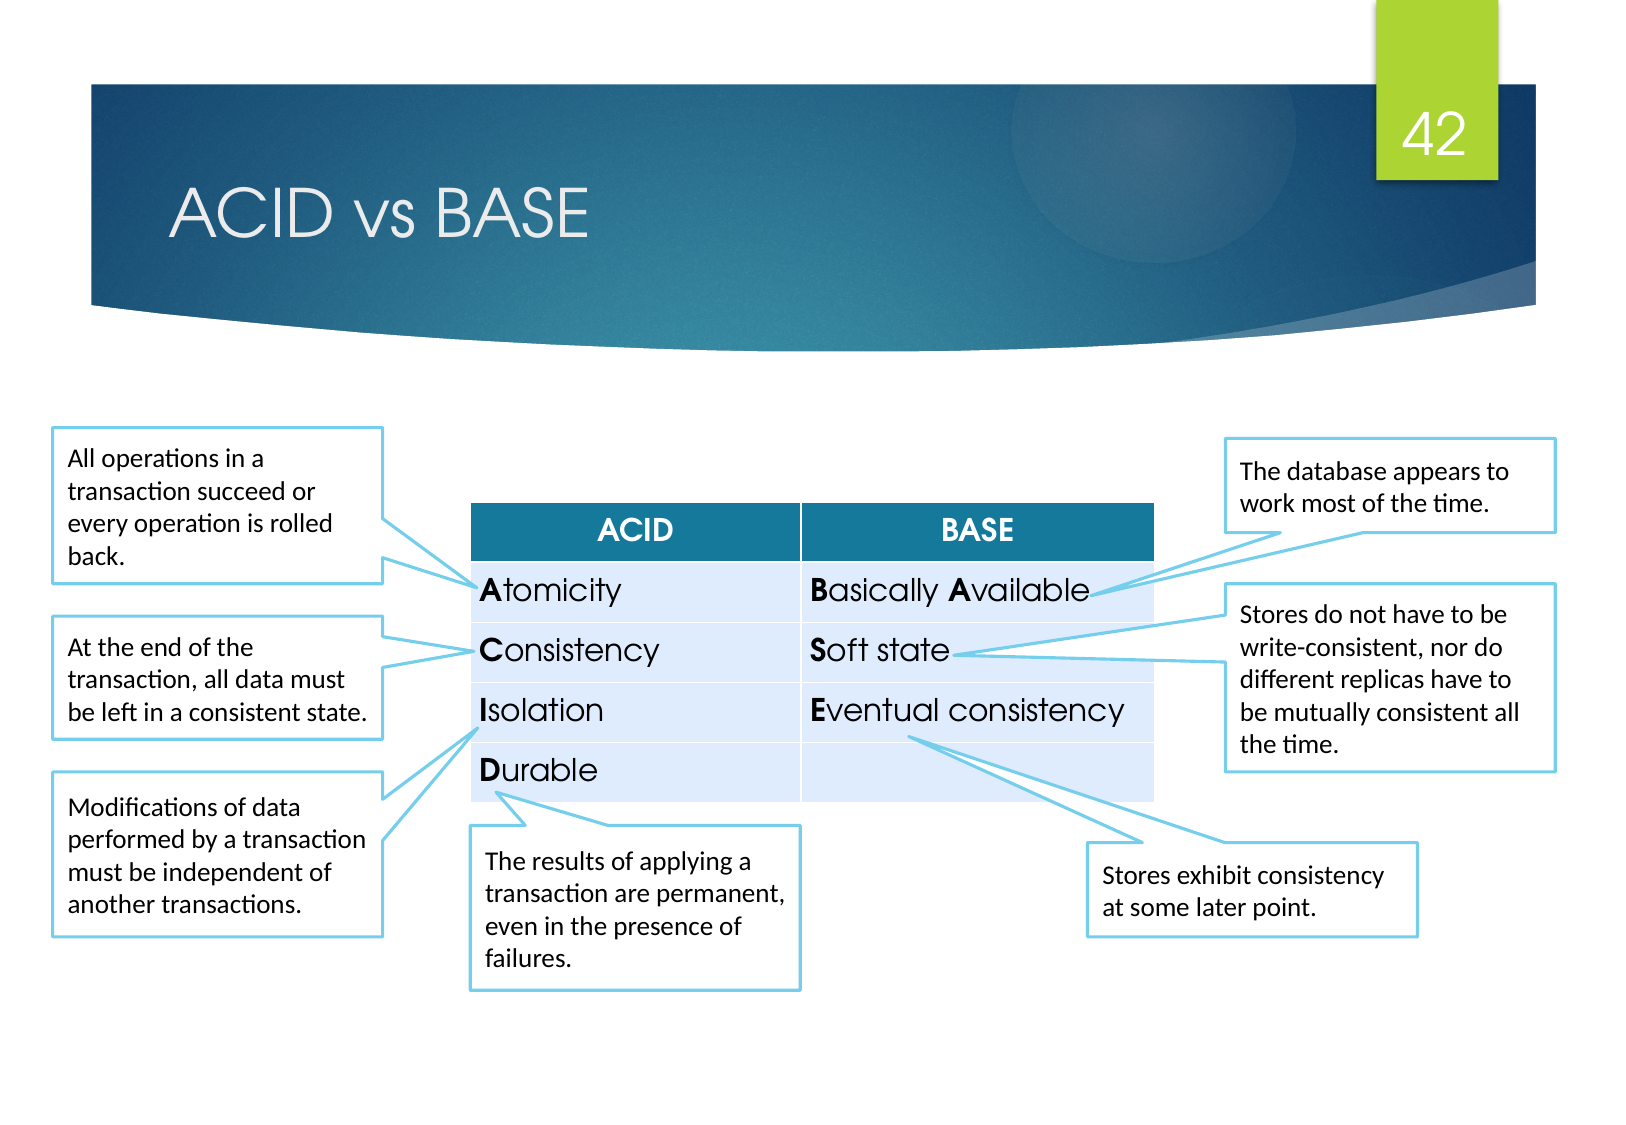

42
# ACID vs BASE
All operations in a transaction succeed or every operation is rolled back.
The database appears to work most of the time.
| ACID | BASE |
| --- | --- |
| Atomicity | Basically Available |
| Consistency | Soft state |
| Isolation | Eventual consistency |
| Durable |  |
Stores do not have to be write-consistent, nor do different replicas have to be mutually consistent all the time.
At the end of the transaction, all data must be left in a consistent state.
Modifications of data performed by a transaction must be independent of another transactions.
The results of applying a transaction are permanent, even in the presence of failures.
Stores exhibit consistency at some later point.